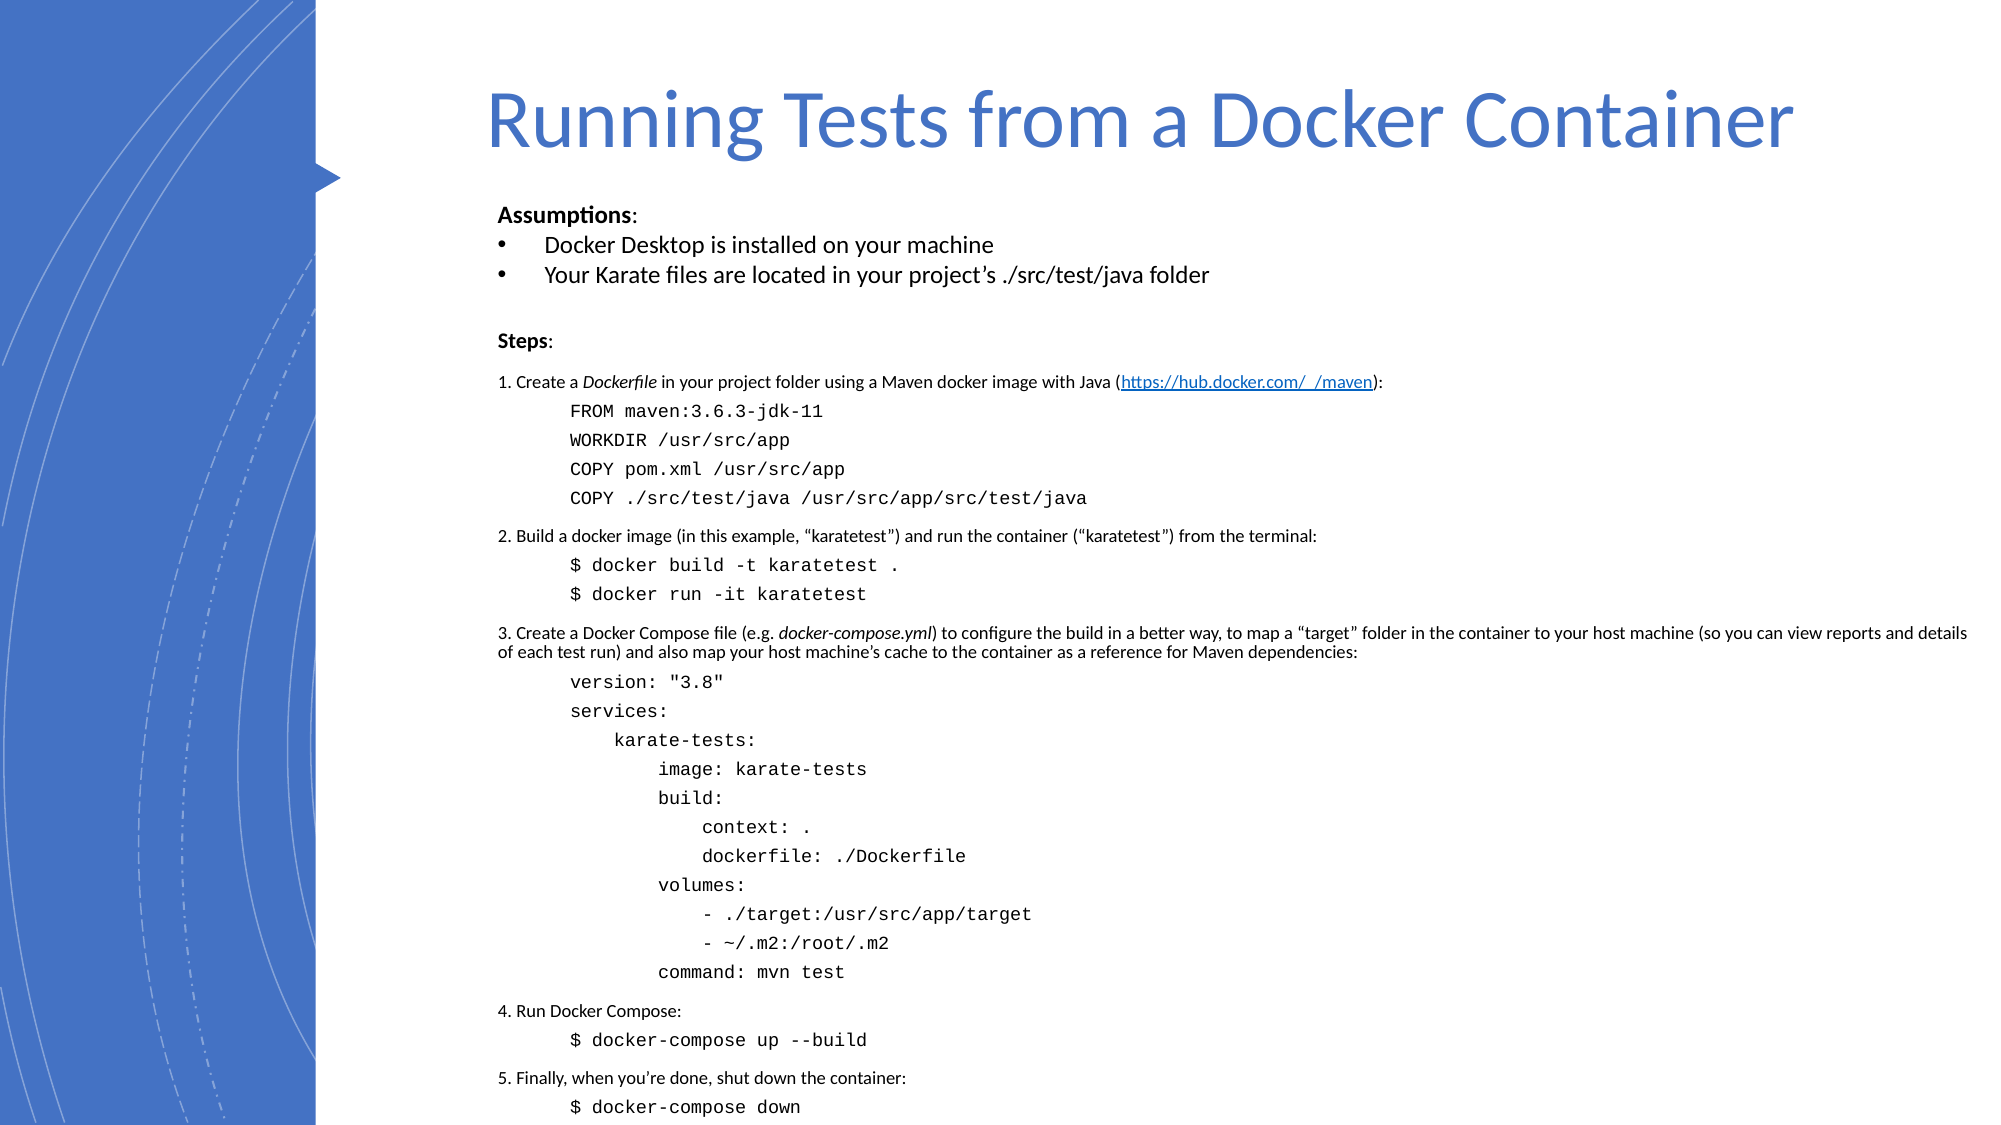

# Running Tests from a Docker Container

Assumptions:
Docker Desktop is installed on your machine
Your Karate files are located in your project’s ./src/test/java folder
Steps:
1. Create a Dockerfile in your project folder using a Maven docker image with Java (https://hub.docker.com/_/maven):
FROM maven:3.6.3-jdk-11
WORKDIR /usr/src/app
COPY pom.xml /usr/src/app
COPY ./src/test/java /usr/src/app/src/test/java
2. Build a docker image (in this example, “karatetest”) and run the container (“karatetest”) from the terminal:
$ docker build -t karatetest .
$ docker run -it karatetest
3. Create a Docker Compose file (e.g. docker-compose.yml) to configure the build in a better way, to map a “target” folder in the container to your host machine (so you can view reports and details of each test run) and also map your host machine’s cache to the container as a reference for Maven dependencies:
version: "3.8"
services:
    karate-tests:
        image: karate-tests
        build:
            context: .
            dockerfile: ./Dockerfile
        volumes:
            - ./target:/usr/src/app/target
            - ~/.m2:/root/.m2
        command: mvn test
4. Run Docker Compose:
$ docker-compose up --build
5. Finally, when you’re done, shut down the container:
$ docker-compose down